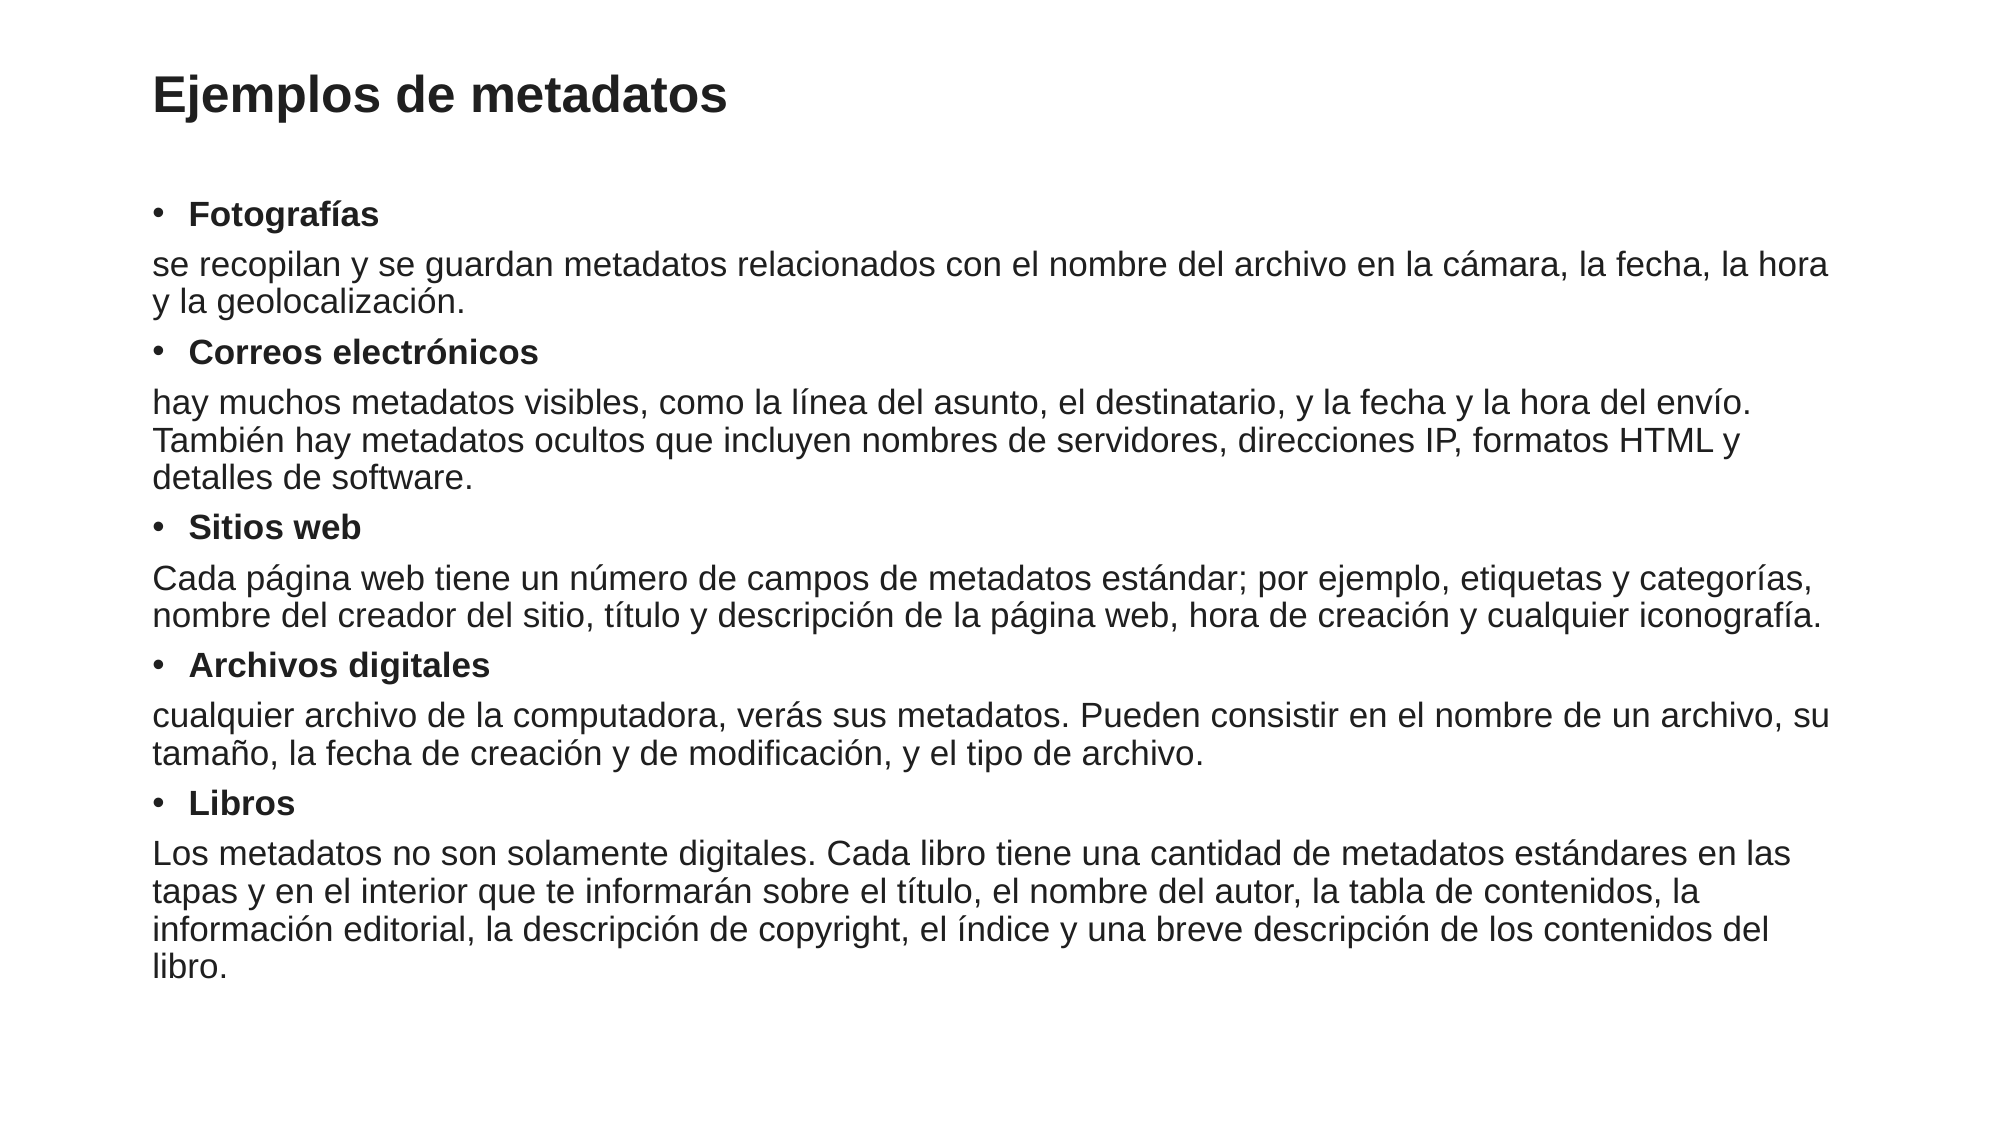

# Ejemplos de metadatos
Fotografías
se recopilan y se guardan metadatos relacionados con el nombre del archivo en la cámara, la fecha, la hora y la geolocalización.
Correos electrónicos
hay muchos metadatos visibles, como la línea del asunto, el destinatario, y la fecha y la hora del envío. También hay metadatos ocultos que incluyen nombres de servidores, direcciones IP, formatos HTML y detalles de software.
Sitios web
Cada página web tiene un número de campos de metadatos estándar; por ejemplo, etiquetas y categorías, nombre del creador del sitio, título y descripción de la página web, hora de creación y cualquier iconografía.
Archivos digitales
cualquier archivo de la computadora, verás sus metadatos. Pueden consistir en el nombre de un archivo, su tamaño, la fecha de creación y de modificación, y el tipo de archivo.
Libros
Los metadatos no son solamente digitales. Cada libro tiene una cantidad de metadatos estándares en las tapas y en el interior que te informarán sobre el título, el nombre del autor, la tabla de contenidos, la información editorial, la descripción de copyright, el índice y una breve descripción de los contenidos del libro.